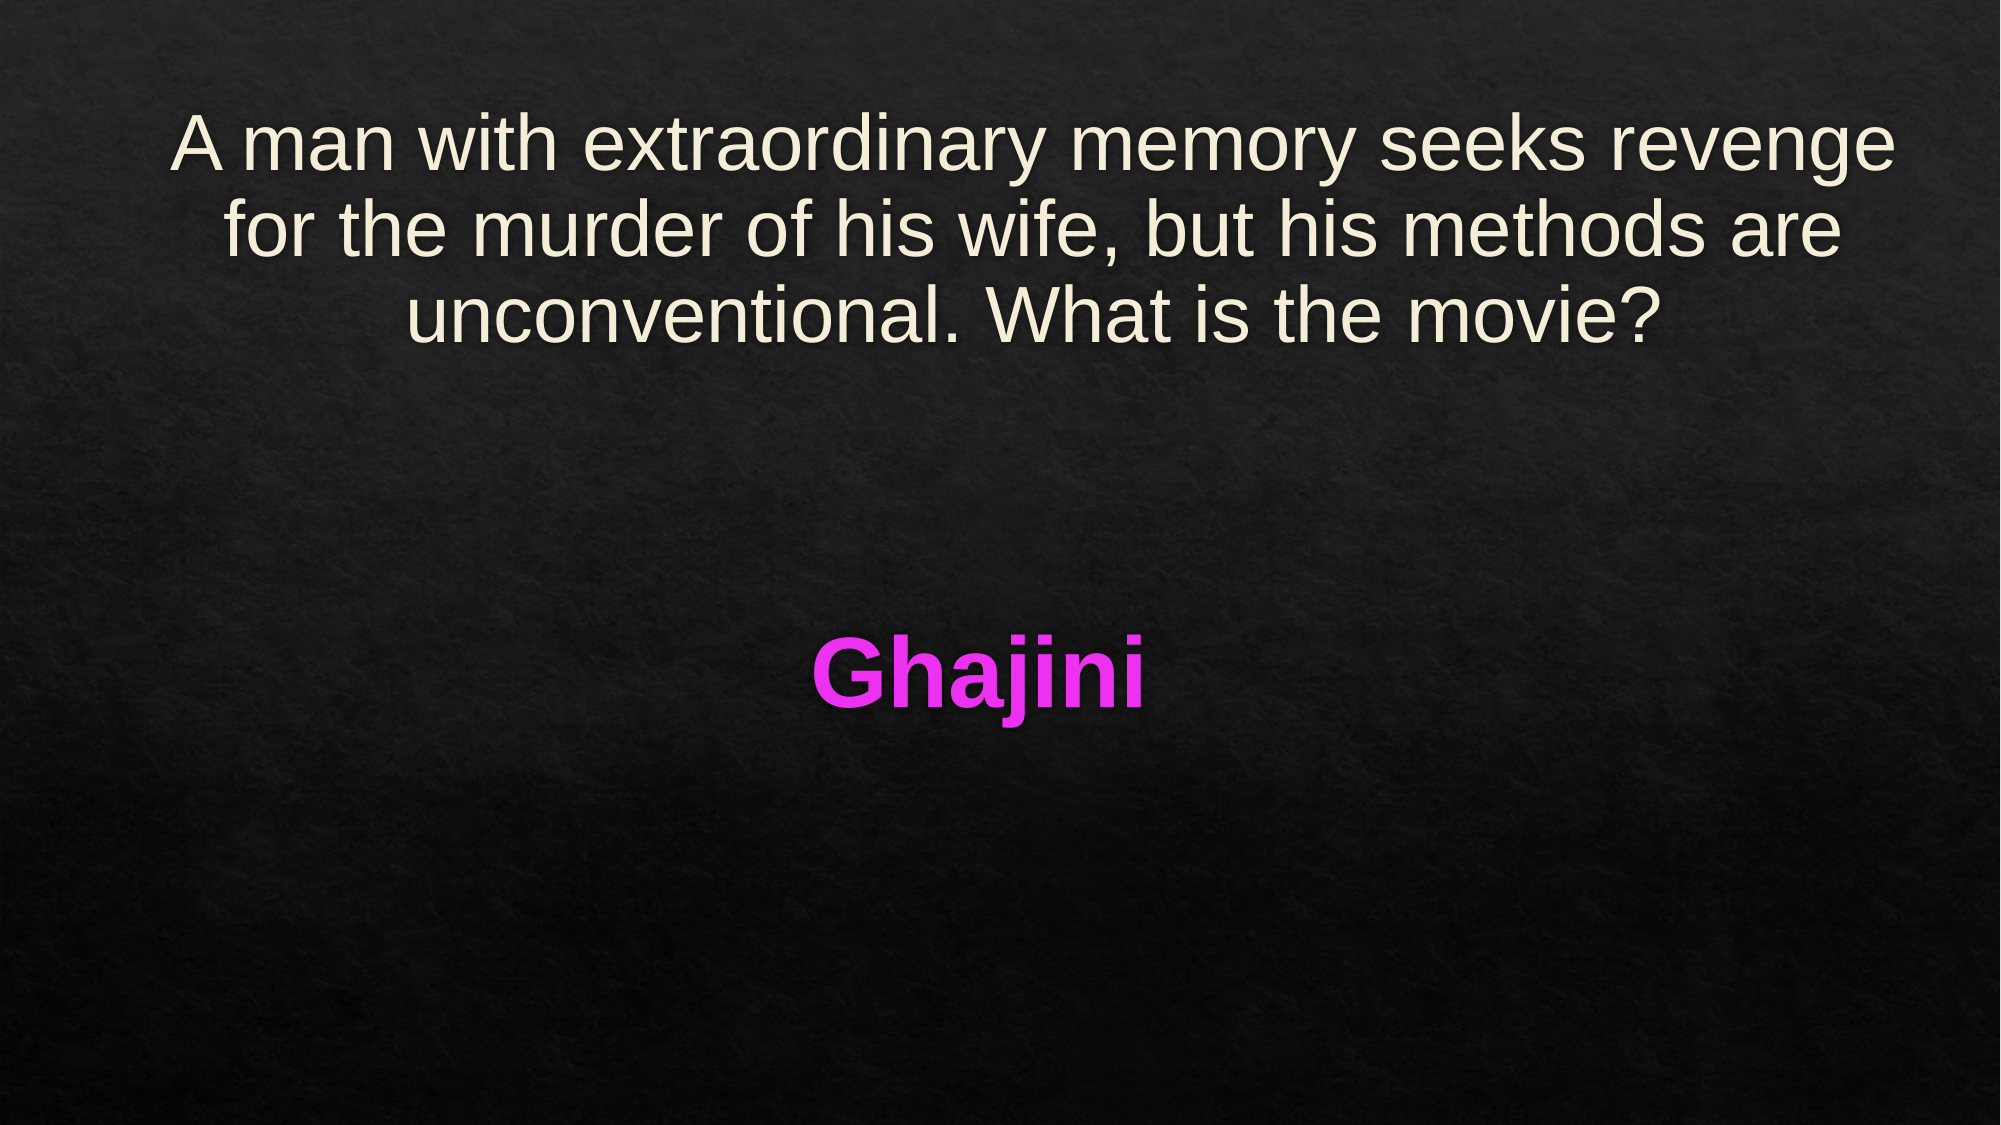

# A man with extraordinary memory seeks revenge for the murder of his wife, but his methods are unconventional. What is the movie?
Ghajini